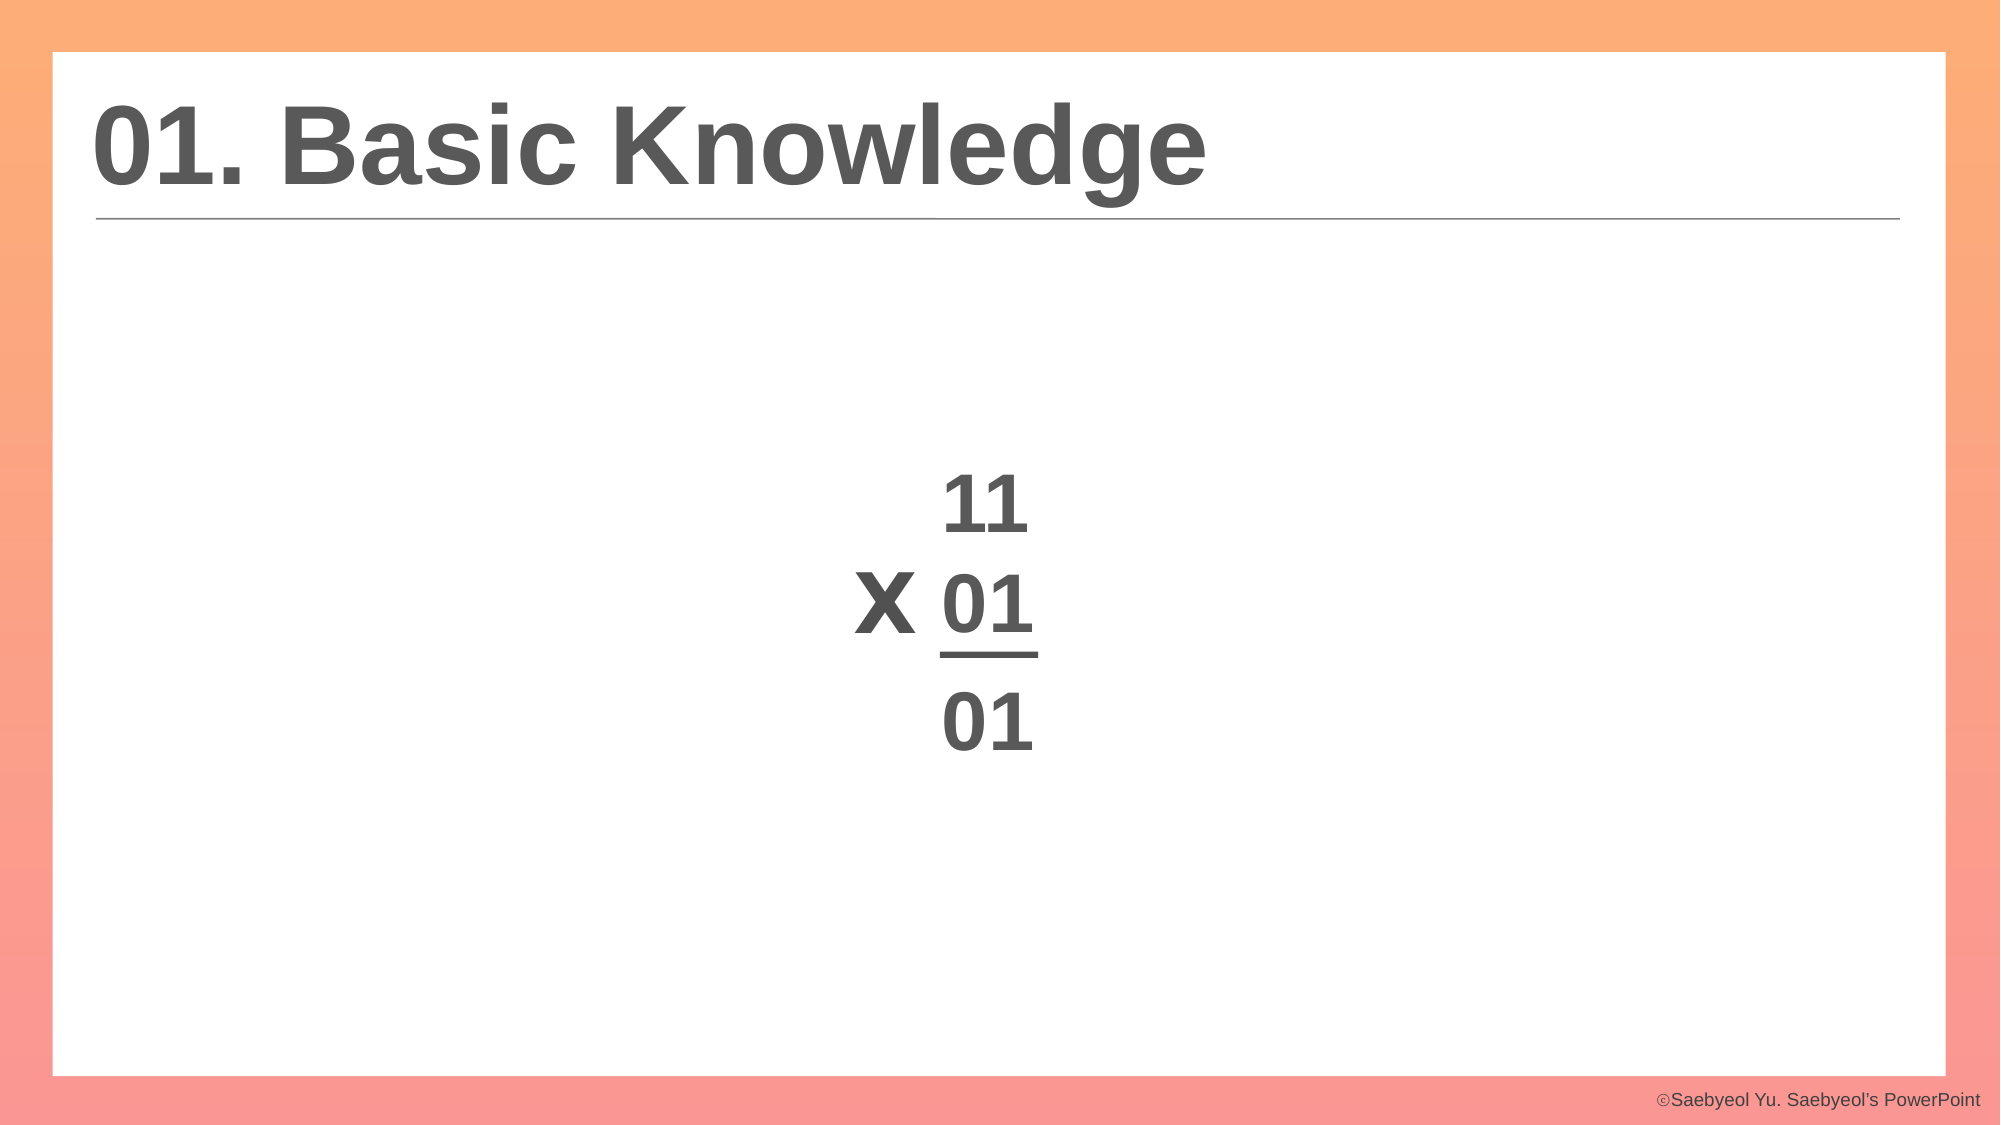

01. Basic Knowledge
11
01
Ⅹ

01